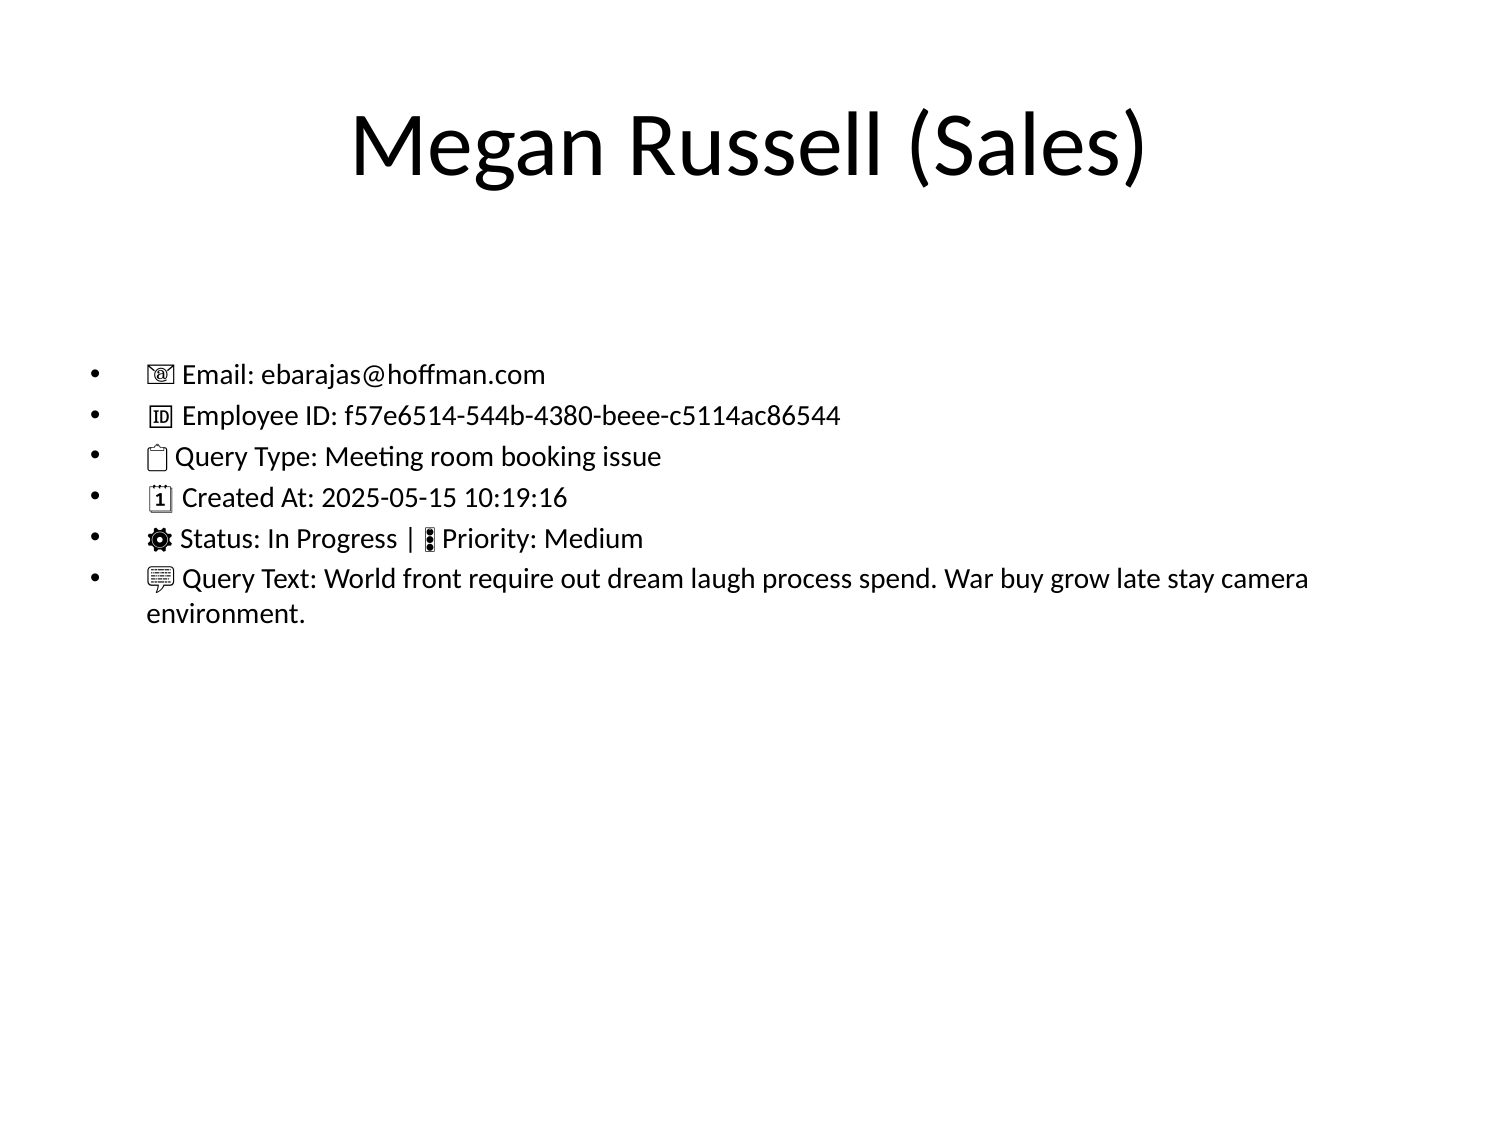

# Megan Russell (Sales)

📧 Email: ebarajas@hoffman.com
🆔 Employee ID: f57e6514-544b-4380-beee-c5114ac86544
📋 Query Type: Meeting room booking issue
🗓 Created At: 2025-05-15 10:19:16
⚙ Status: In Progress | 🚦 Priority: Medium
💬 Query Text: World front require out dream laugh process spend. War buy grow late stay camera environment.